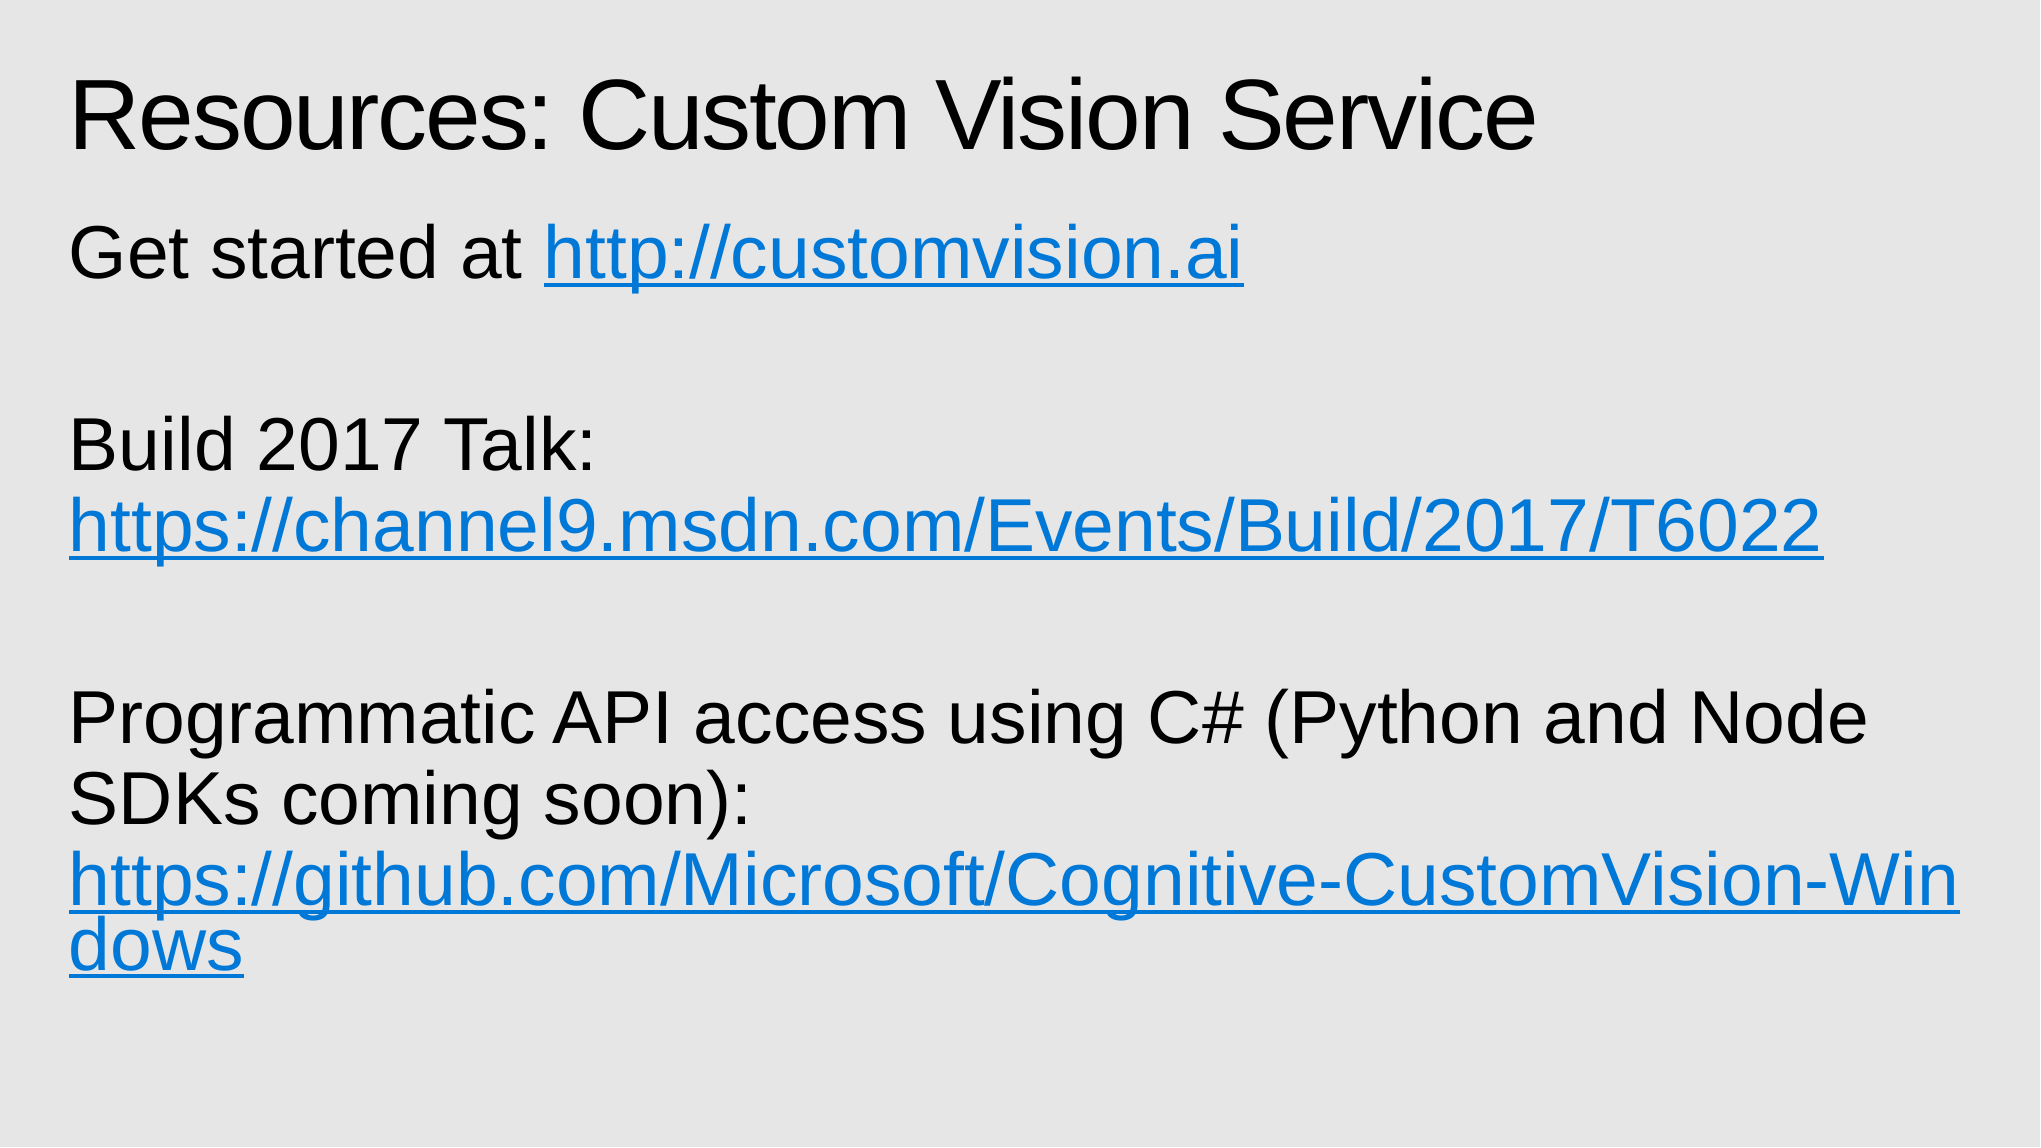

# Resources: Custom Vision Service
Get started at http://customvision.ai

Build 2017 Talk: https://channel9.msdn.com/Events/Build/2017/T6022

Programmatic API access using C# (Python and Node SDKs coming soon): https://github.com/Microsoft/Cognitive-CustomVision-Windows